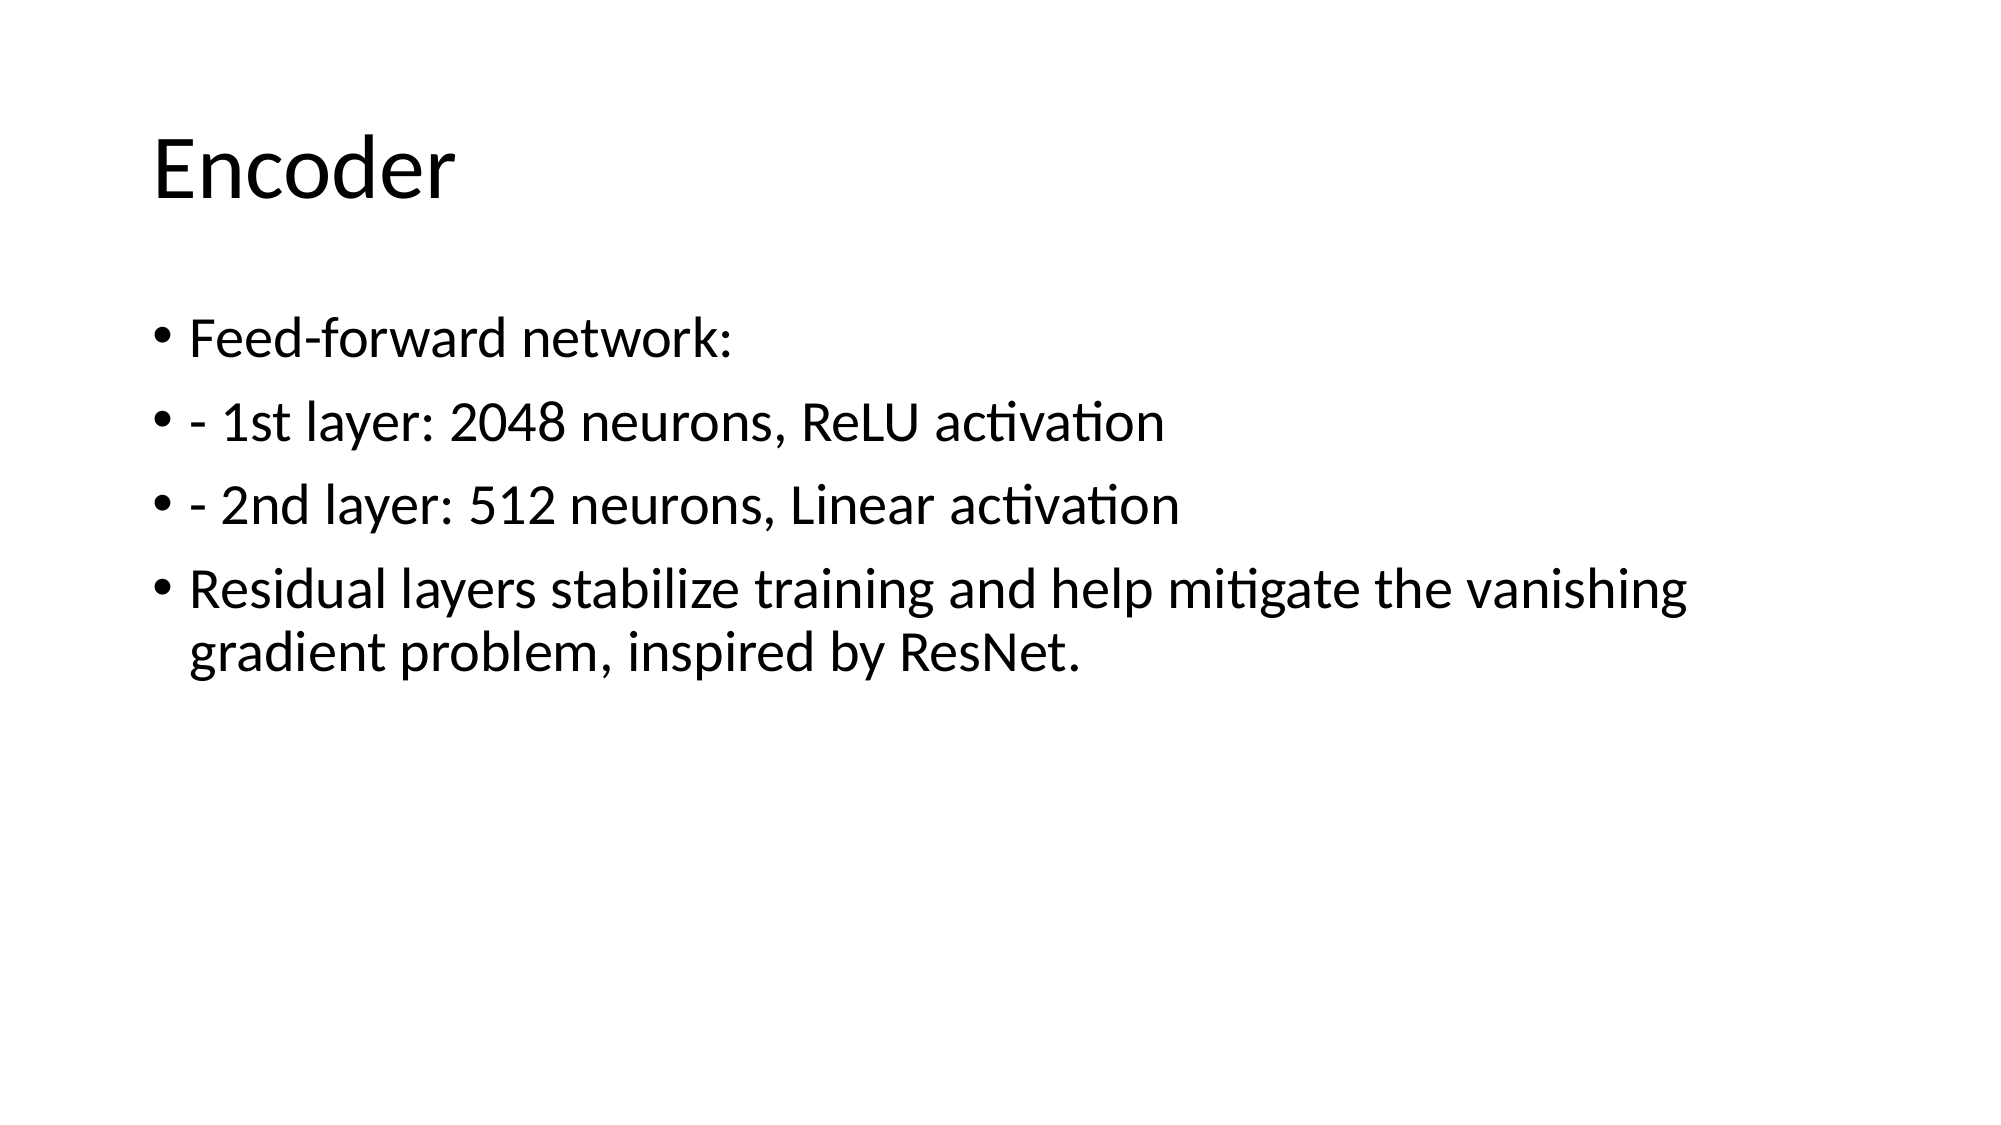

# Encoder
Feed-forward network:
- 1st layer: 2048 neurons, ReLU activation
- 2nd layer: 512 neurons, Linear activation
Residual layers stabilize training and help mitigate the vanishing gradient problem, inspired by ResNet.